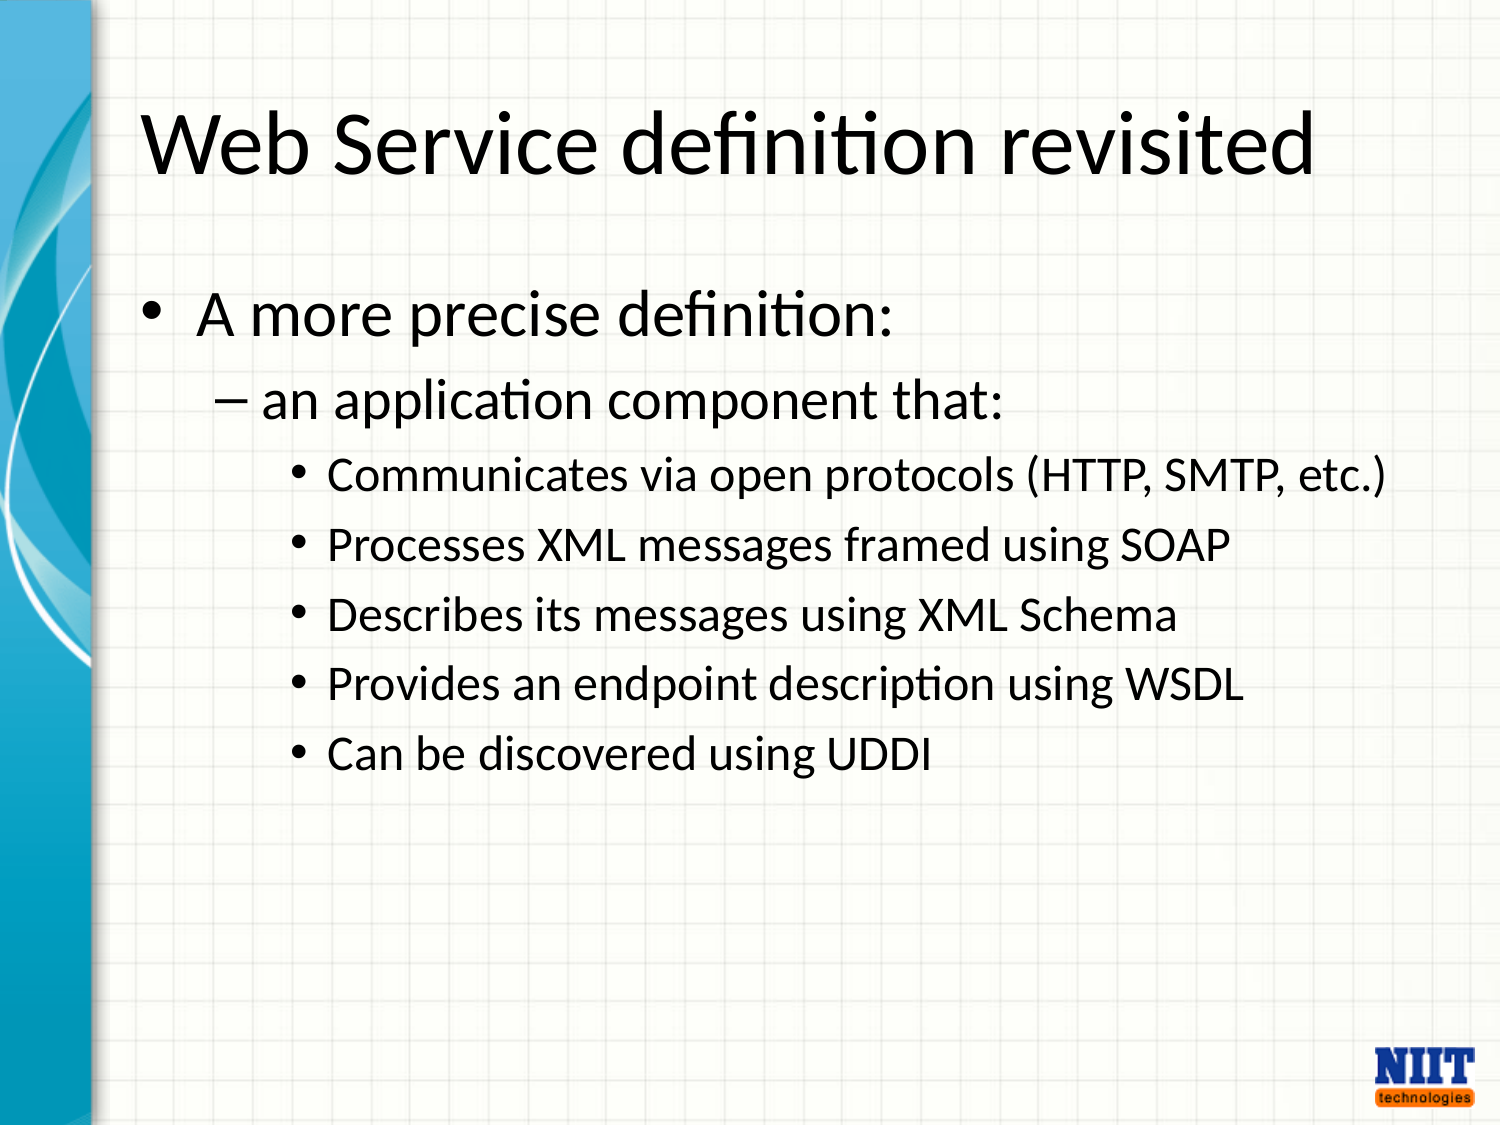

# Web Service definition revisited
A more precise definition:
an application component that:
Communicates via open protocols (HTTP, SMTP, etc.)
Processes XML messages framed using SOAP
Describes its messages using XML Schema
Provides an endpoint description using WSDL
Can be discovered using UDDI